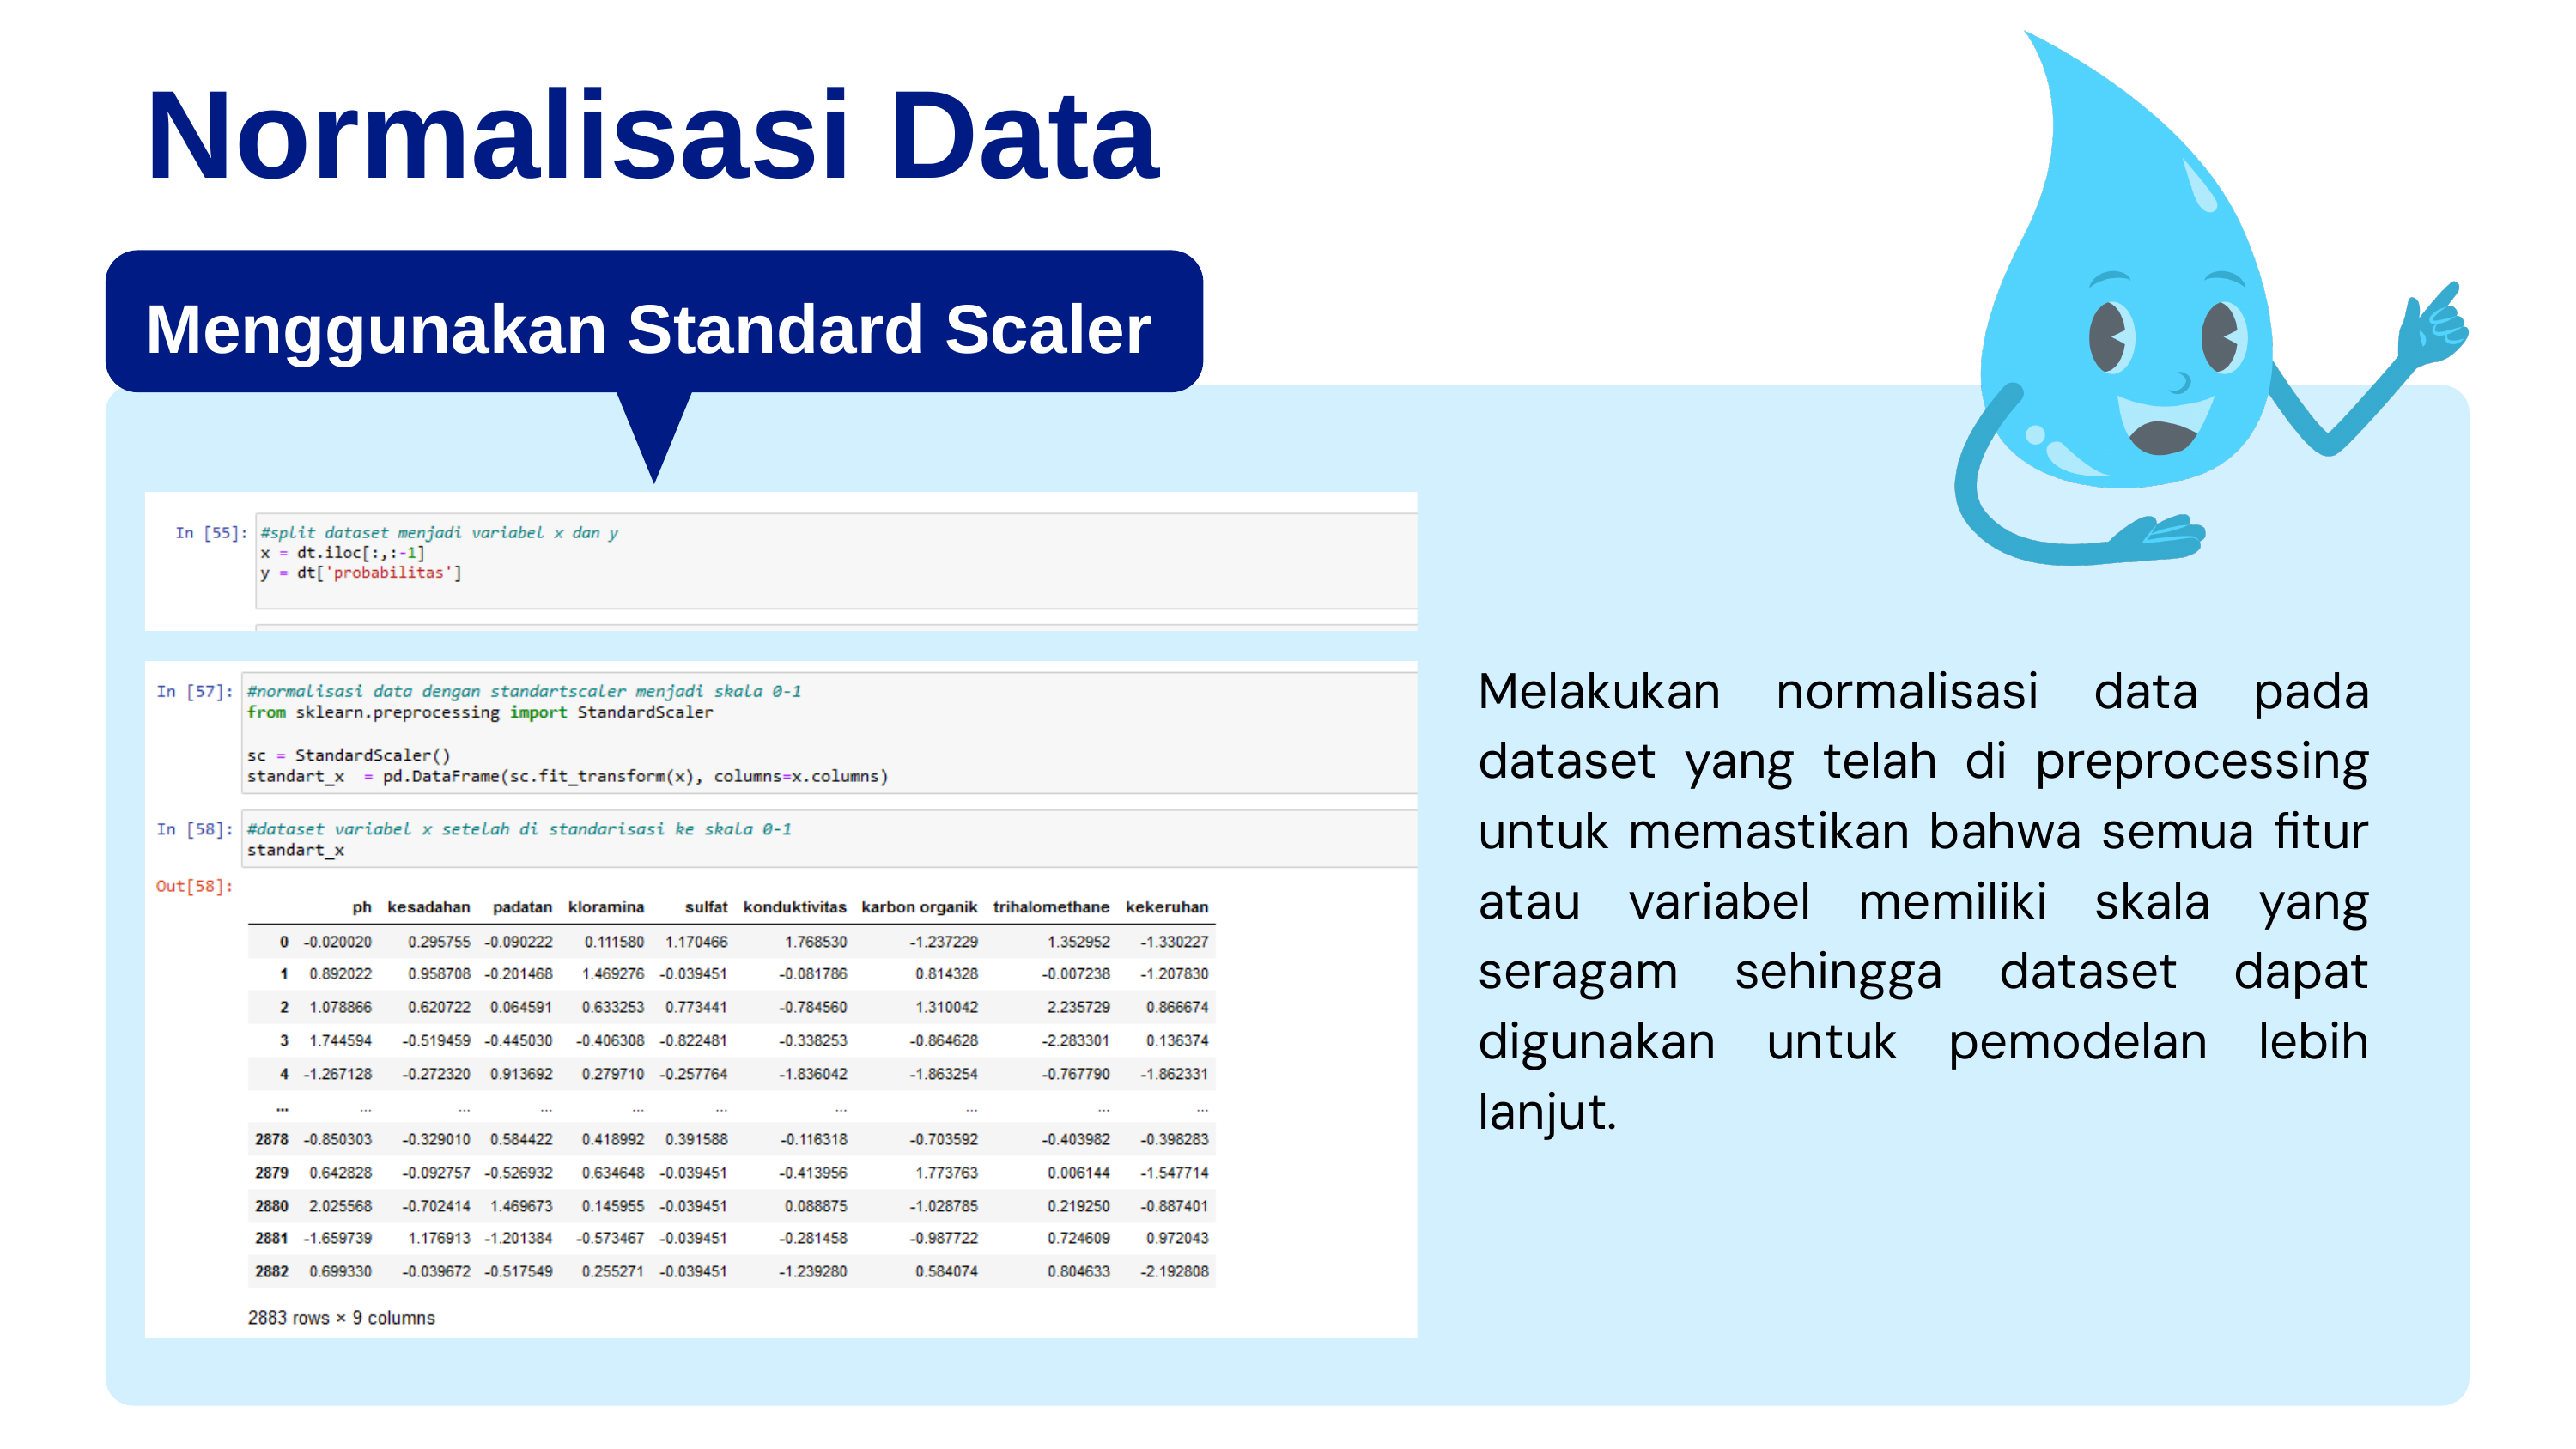

Normalisasi Data

Menggunakan Standard Scaler
1

2
Melakukan normalisasi data pada dataset yang telah di preprocessing untuk memastikan bahwa semua fitur atau variabel memiliki skala yang seragam sehingga dataset dapat digunakan untuk pemodelan lebih lanjut.